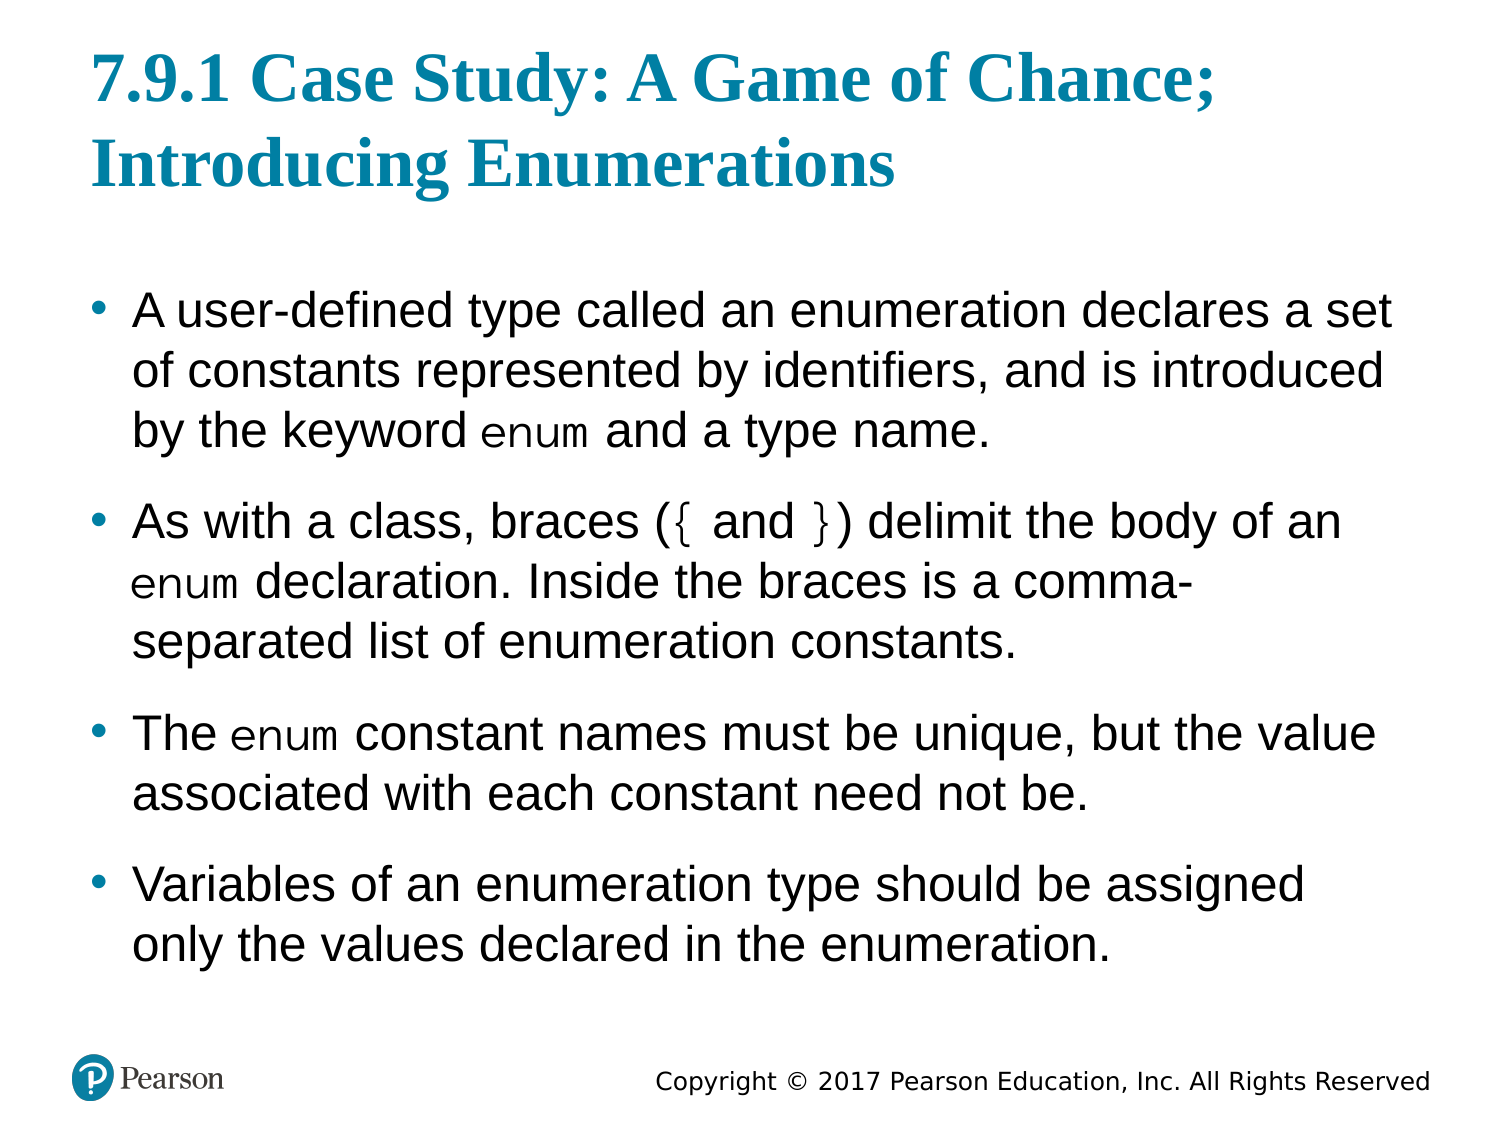

# 7.9.1 Case Study: A Game of Chance; Introducing Enumerations
A user-defined type called an enumeration declares a set of constants represented by identifiers, and is introduced by the keyword enum and a type name.
As with a class, braces ({ and }) delimit the body of an enum declaration. Inside the braces is a comma-separated list of enumeration constants.
The enum constant names must be unique, but the value associated with each constant need not be.
Variables of an enumeration type should be assigned only the values declared in the enumeration.